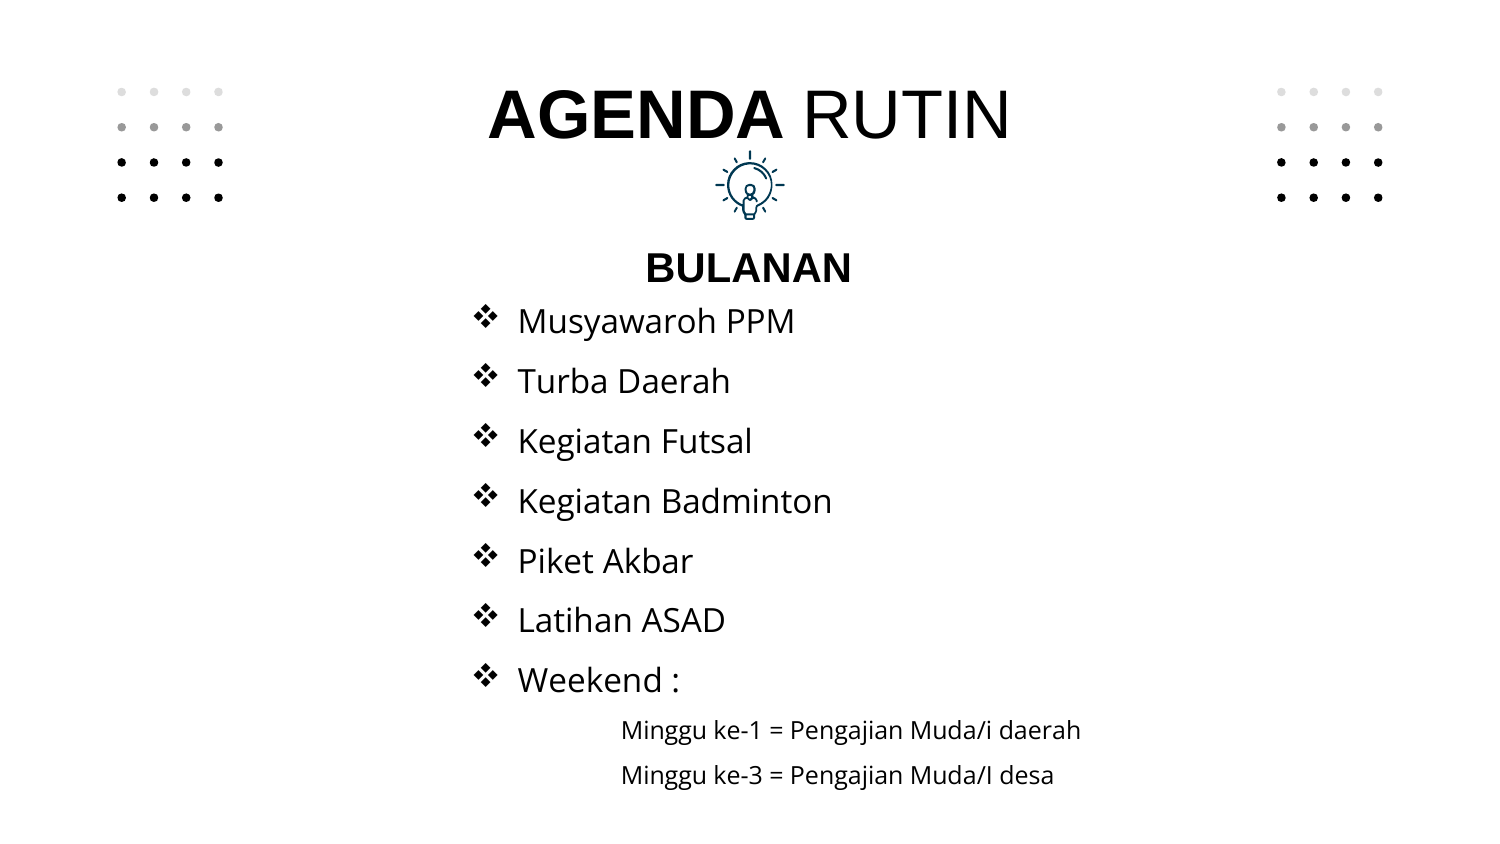

# AGENDA RUTIN

BULANAN
Musyawaroh PPM
Turba Daerah
Kegiatan Futsal
Kegiatan Badminton
Piket Akbar
Latihan ASAD
Weekend :
	Minggu ke-1 = Pengajian Muda/i daerah
	Minggu ke-3 = Pengajian Muda/I desa